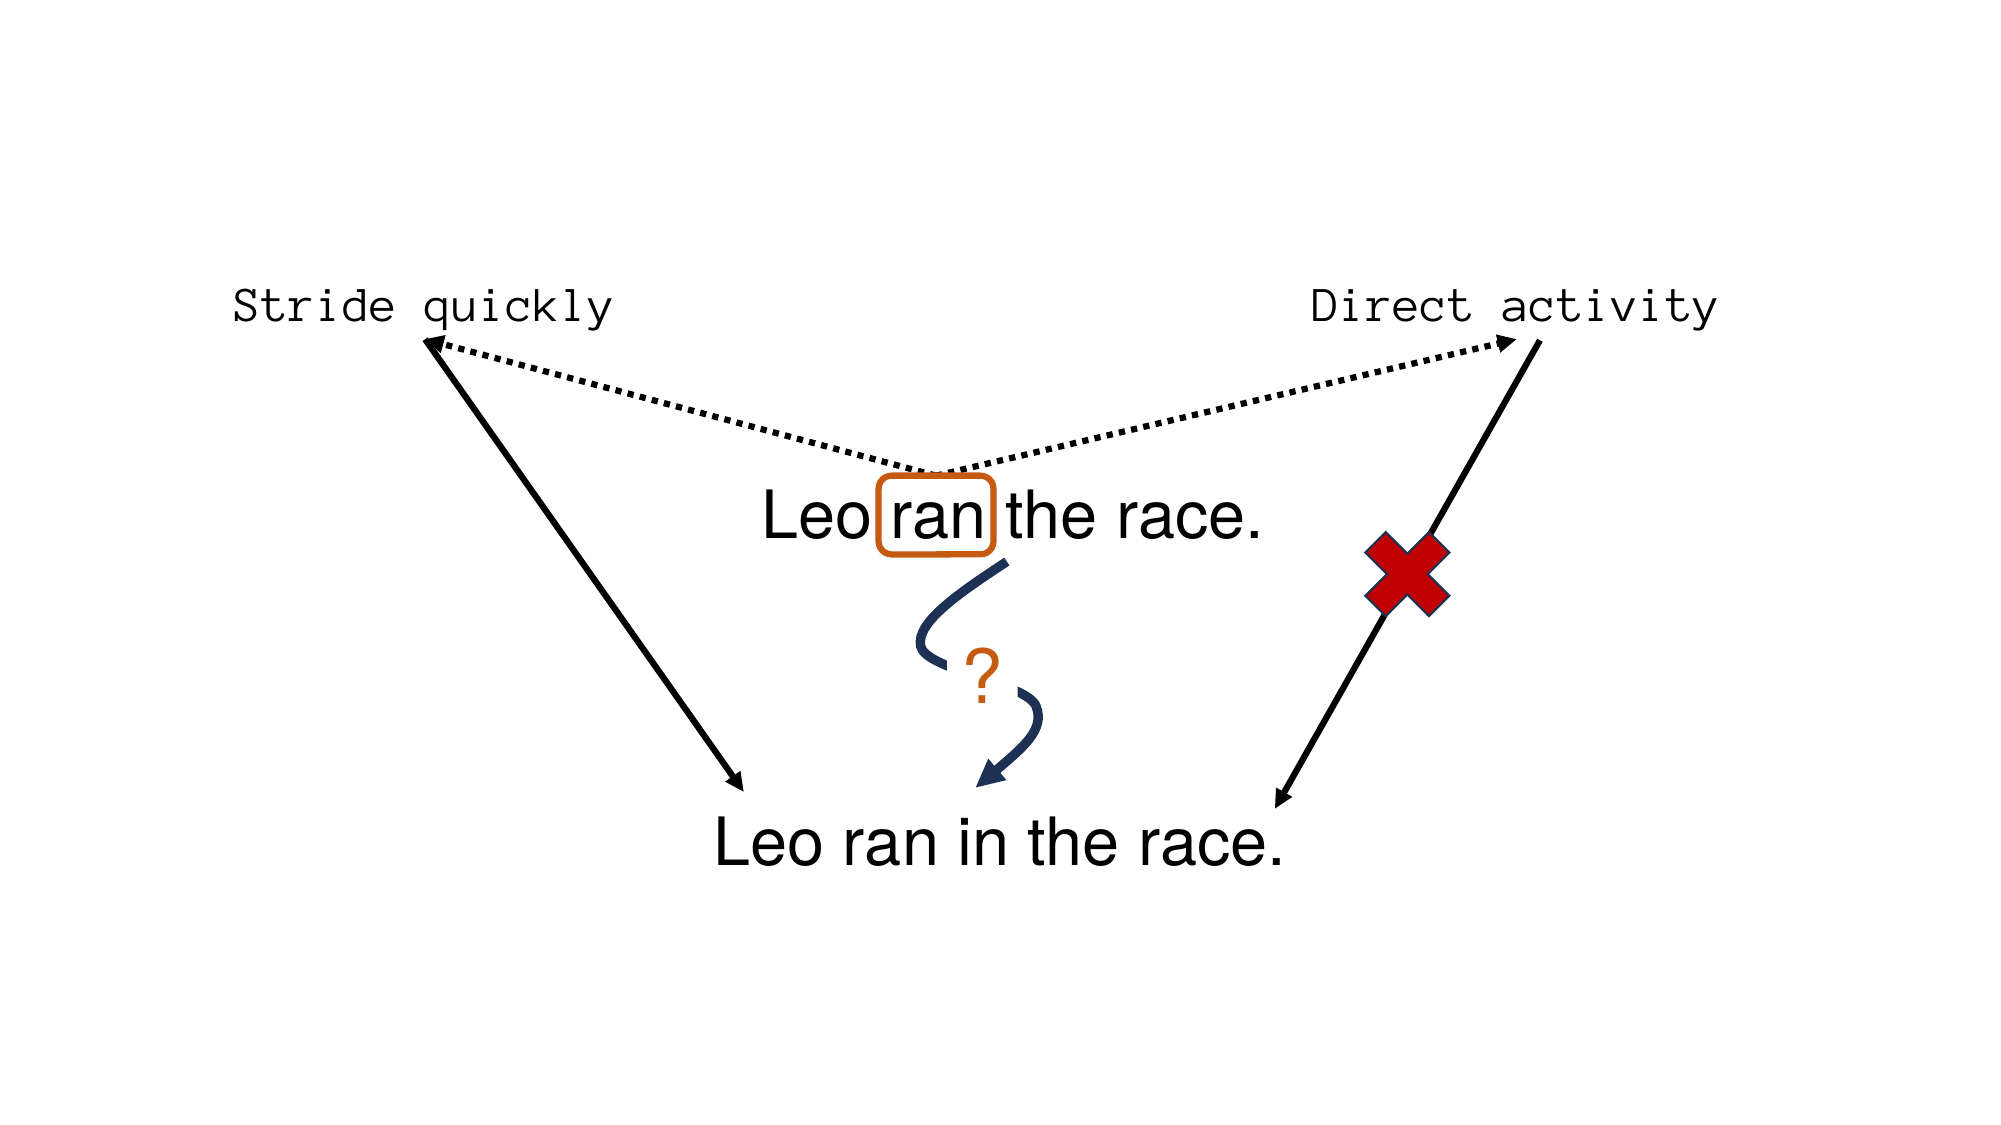

Stride quickly
Direct activity

Leo ran the race.

Leo ran in the race.
?